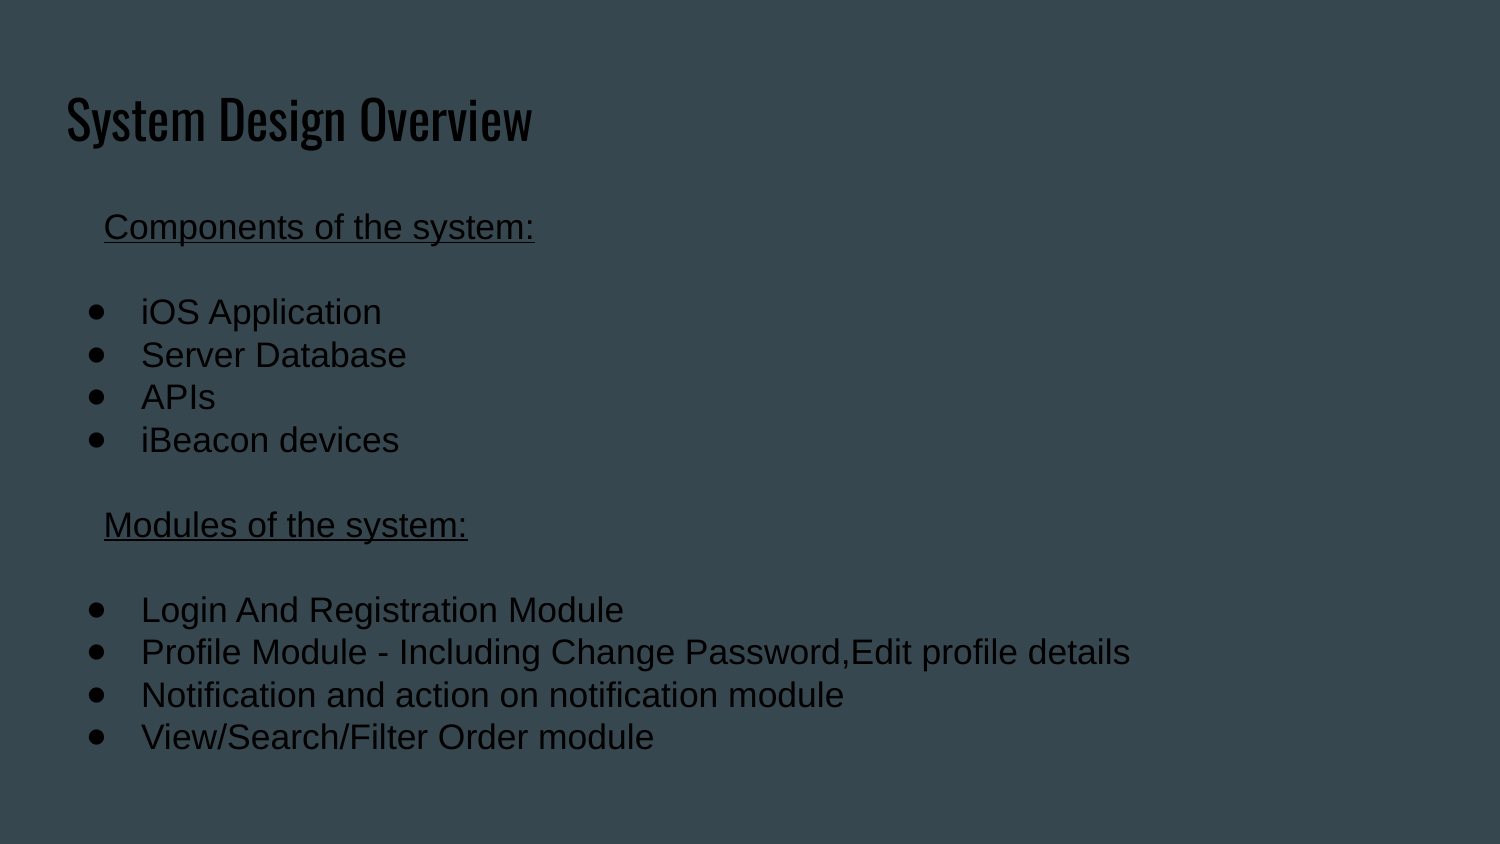

# System Design Overview
Components of the system:
iOS Application
Server Database
APIs
iBeacon devices

Modules of the system:
Login And Registration Module
Profile Module - Including Change Password,Edit profile details
Notification and action on notification module
View/Search/Filter Order module